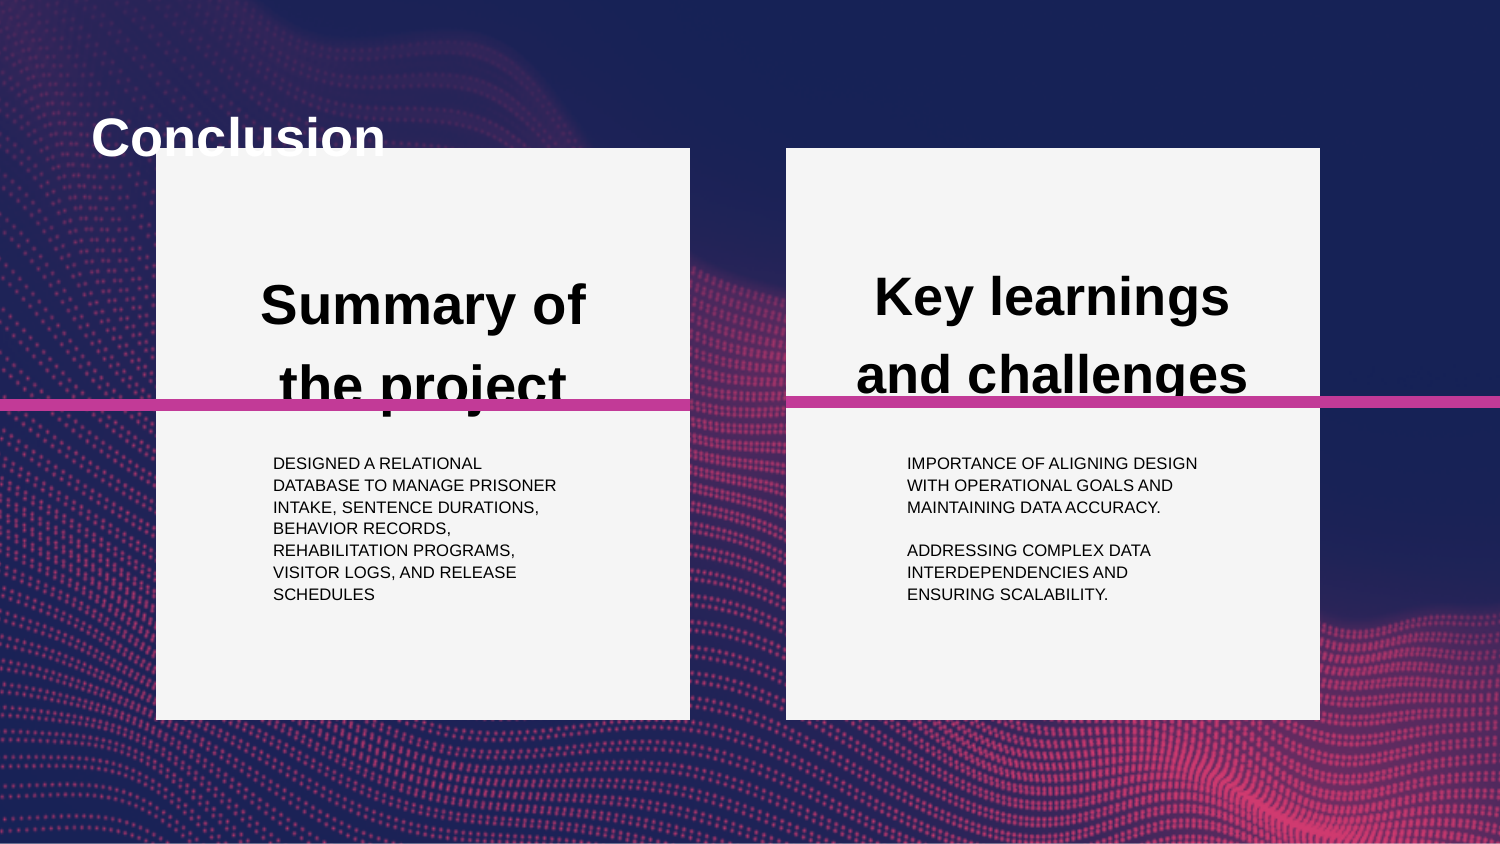

Conclusion

Key learnings and challenges
Summary of the project
DESIGNED A RELATIONAL DATABASE TO MANAGE PRISONER INTAKE, SENTENCE DURATIONS, BEHAVIOR RECORDS, REHABILITATION PROGRAMS, VISITOR LOGS, AND RELEASE SCHEDULES
IMPORTANCE OF ALIGNING DESIGN WITH OPERATIONAL GOALS AND MAINTAINING DATA ACCURACY.

ADDRESSING COMPLEX DATA INTERDEPENDENCIES AND ENSURING SCALABILITY.